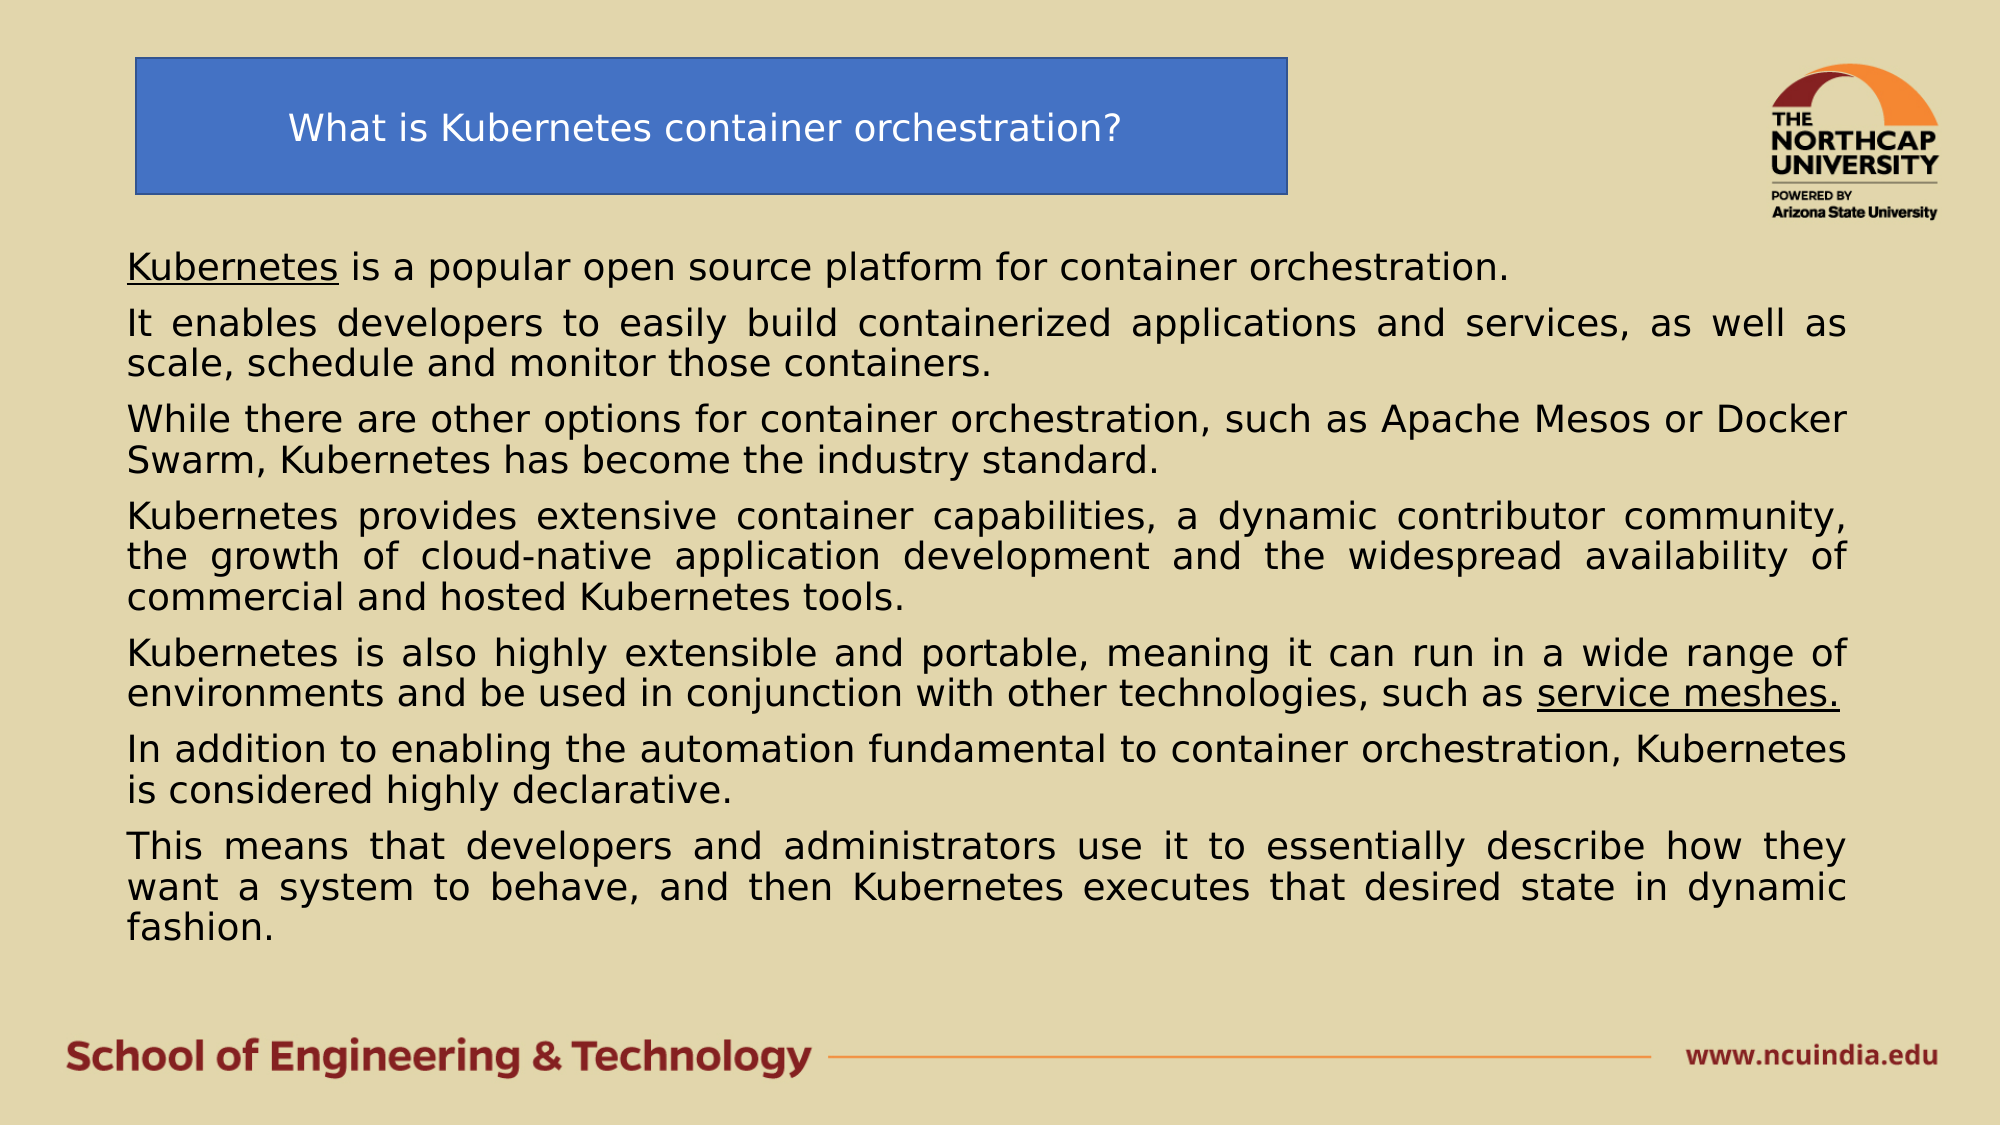

What is Kubernetes container orchestration?
Kubernetes is a popular open source platform for container orchestration.
It enables developers to easily build containerized applications and services, as well as scale, schedule and monitor those containers.
While there are other options for container orchestration, such as Apache Mesos or Docker Swarm, Kubernetes has become the industry standard.
Kubernetes provides extensive container capabilities, a dynamic contributor community, the growth of cloud-native application development and the widespread availability of commercial and hosted Kubernetes tools.
Kubernetes is also highly extensible and portable, meaning it can run in a wide range of environments and be used in conjunction with other technologies, such as service meshes.
In addition to enabling the automation fundamental to container orchestration, Kubernetes is considered highly declarative.
This means that developers and administrators use it to essentially describe how they want a system to behave, and then Kubernetes executes that desired state in dynamic fashion.